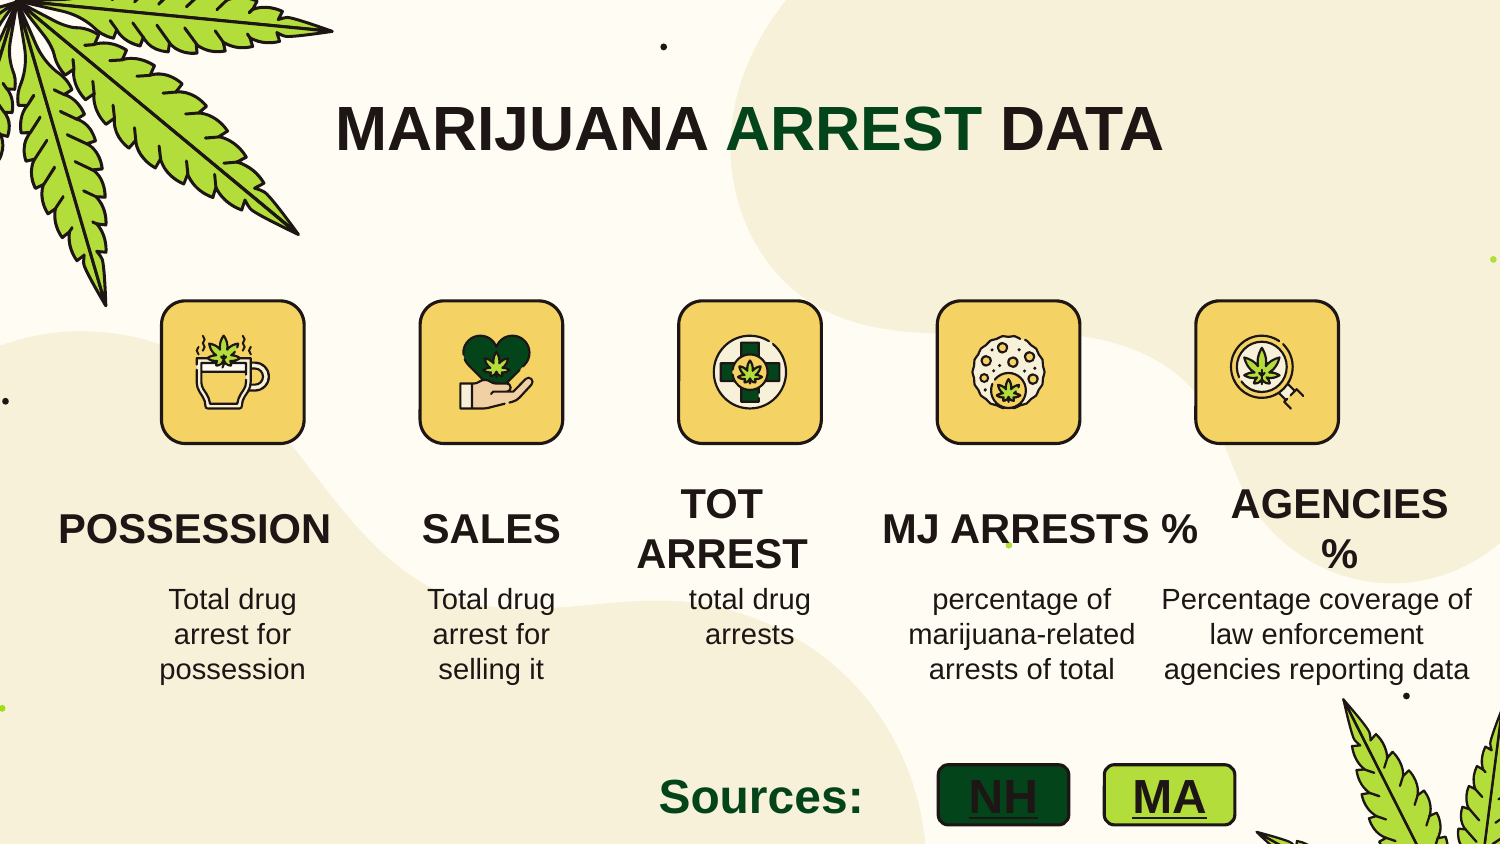

MARIJUANA ARREST DATA

# POSSESSION
SALES
TOT ARREST
MJ ARRESTS %
AGENCIES %
percentage of marijuana-related arrests of total
Percentage coverage of law enforcement agencies reporting data

Total drug arrest for possession
Total drug arrest for selling it
total drug arrests

Sources:
MA
NH